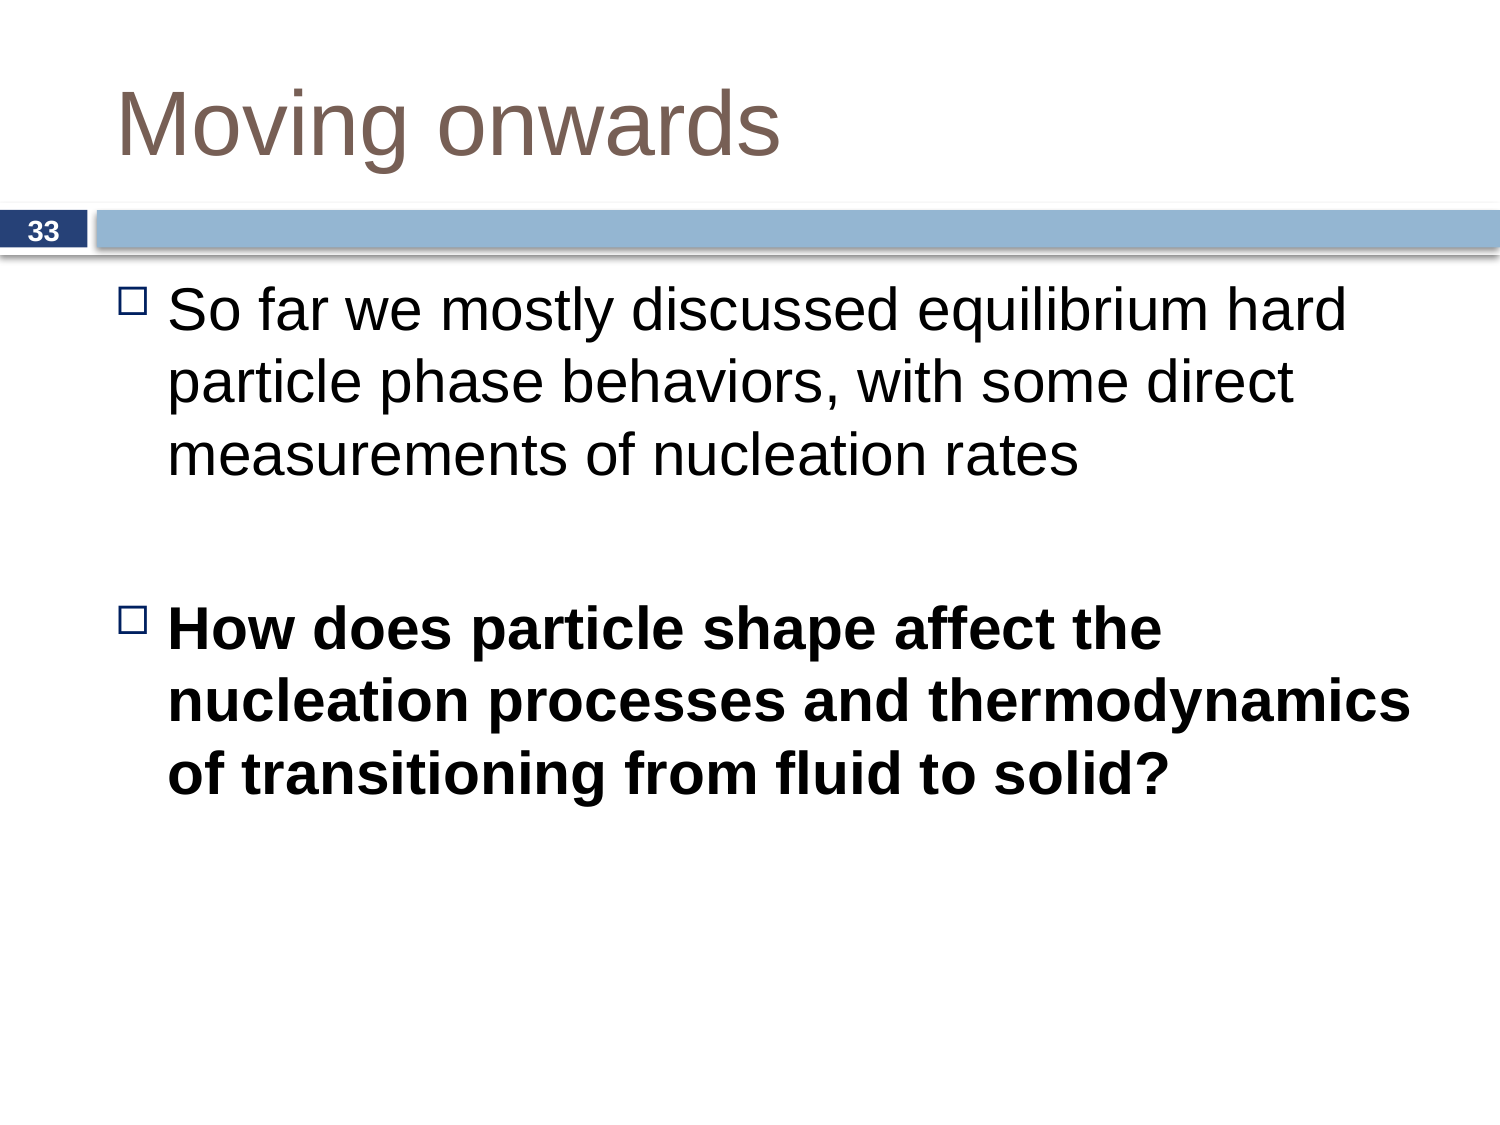

# Moving onwards
33
So far we mostly discussed equilibrium hard particle phase behaviors, with some direct measurements of nucleation rates

How does particle shape affect the nucleation processes and thermodynamics of transitioning from fluid to solid?